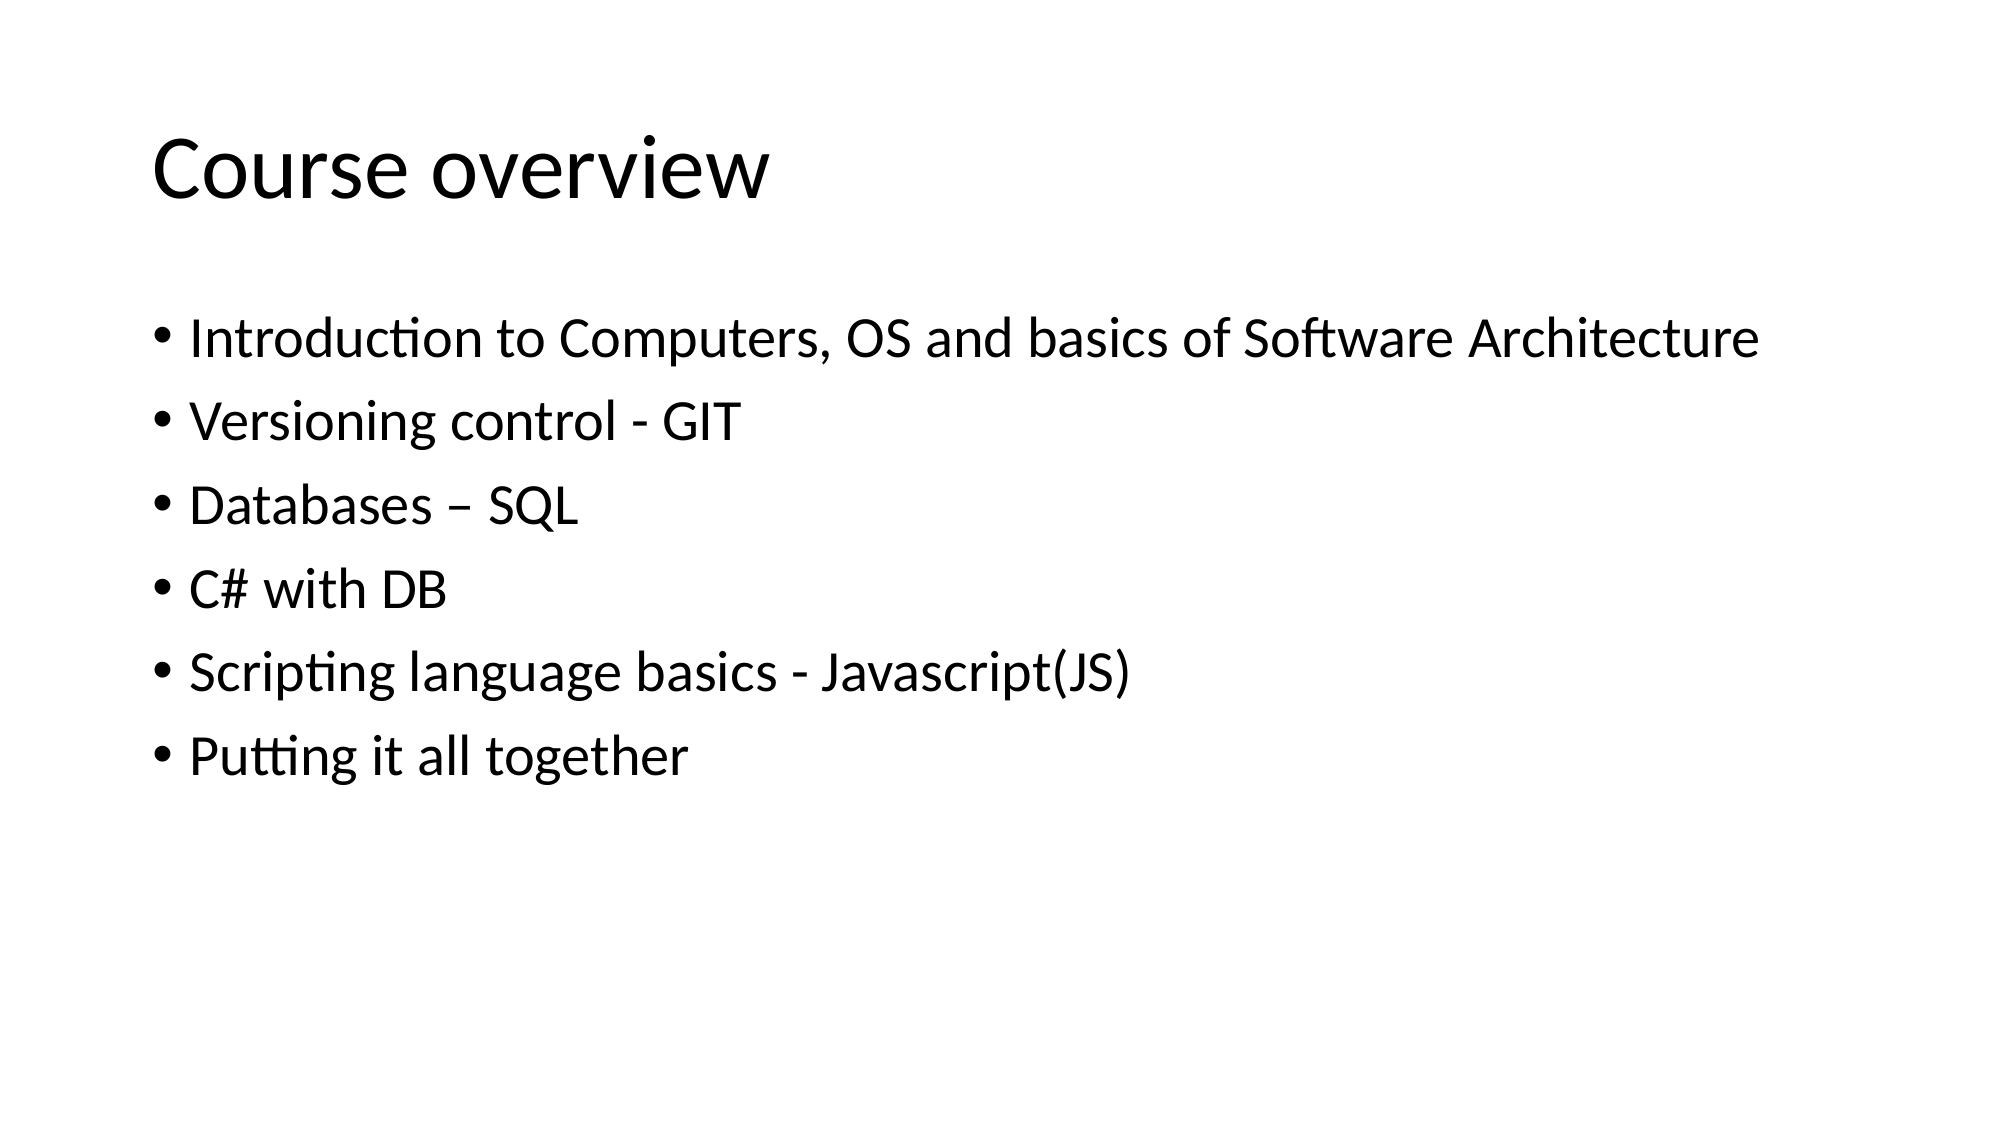

# Course overview
Introduction to Computers, OS and basics of Software Architecture
Versioning control - GIT
Databases – SQL
C# with DB
Scripting language basics - Javascript(JS)
Putting it all together